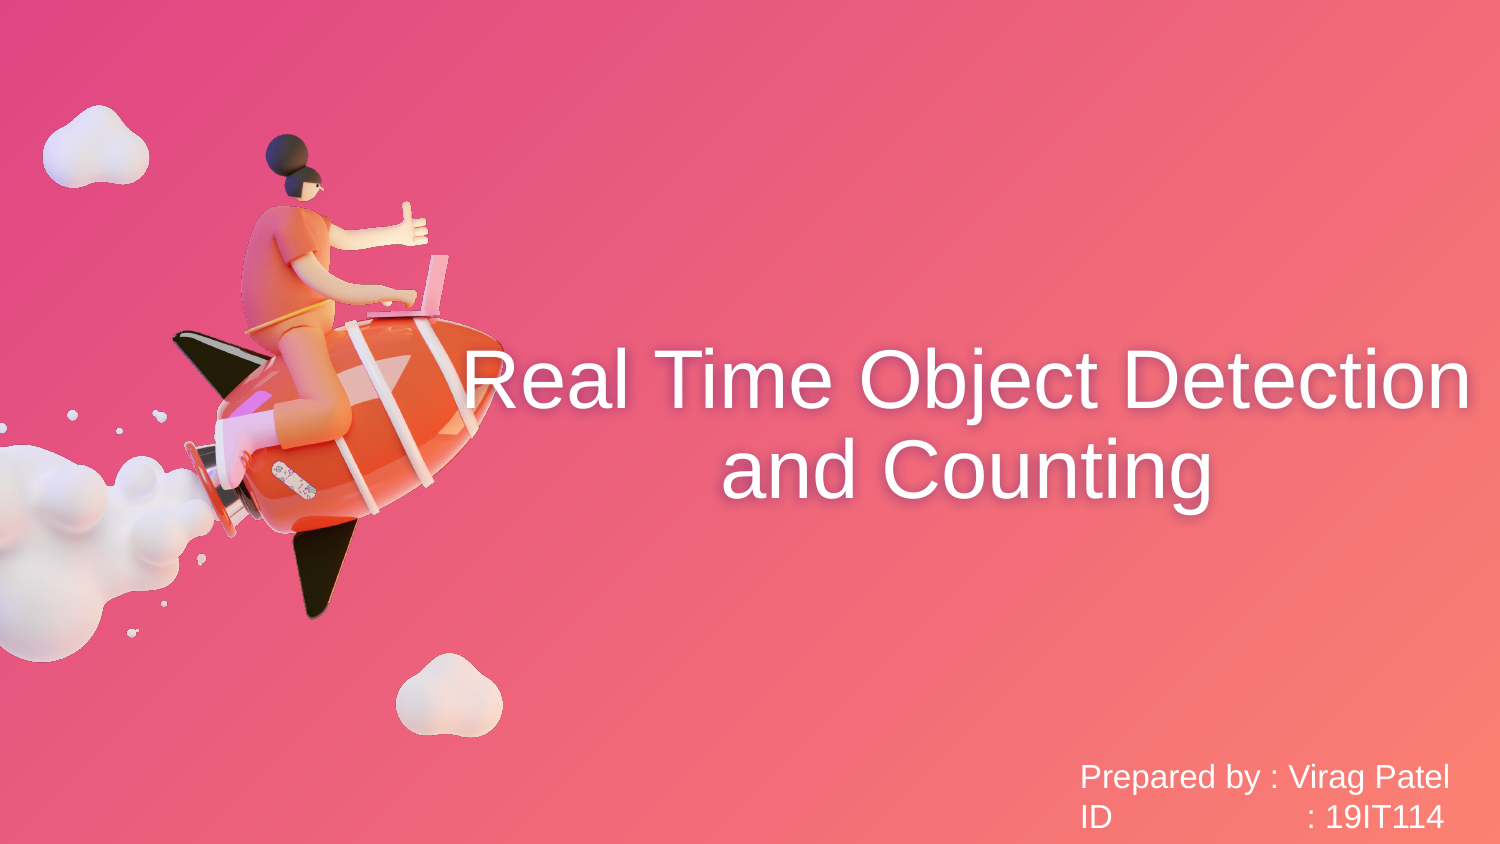

# Real Time Object Detection and Counting
Prepared by : Virag Patel
ID                     : 19IT114